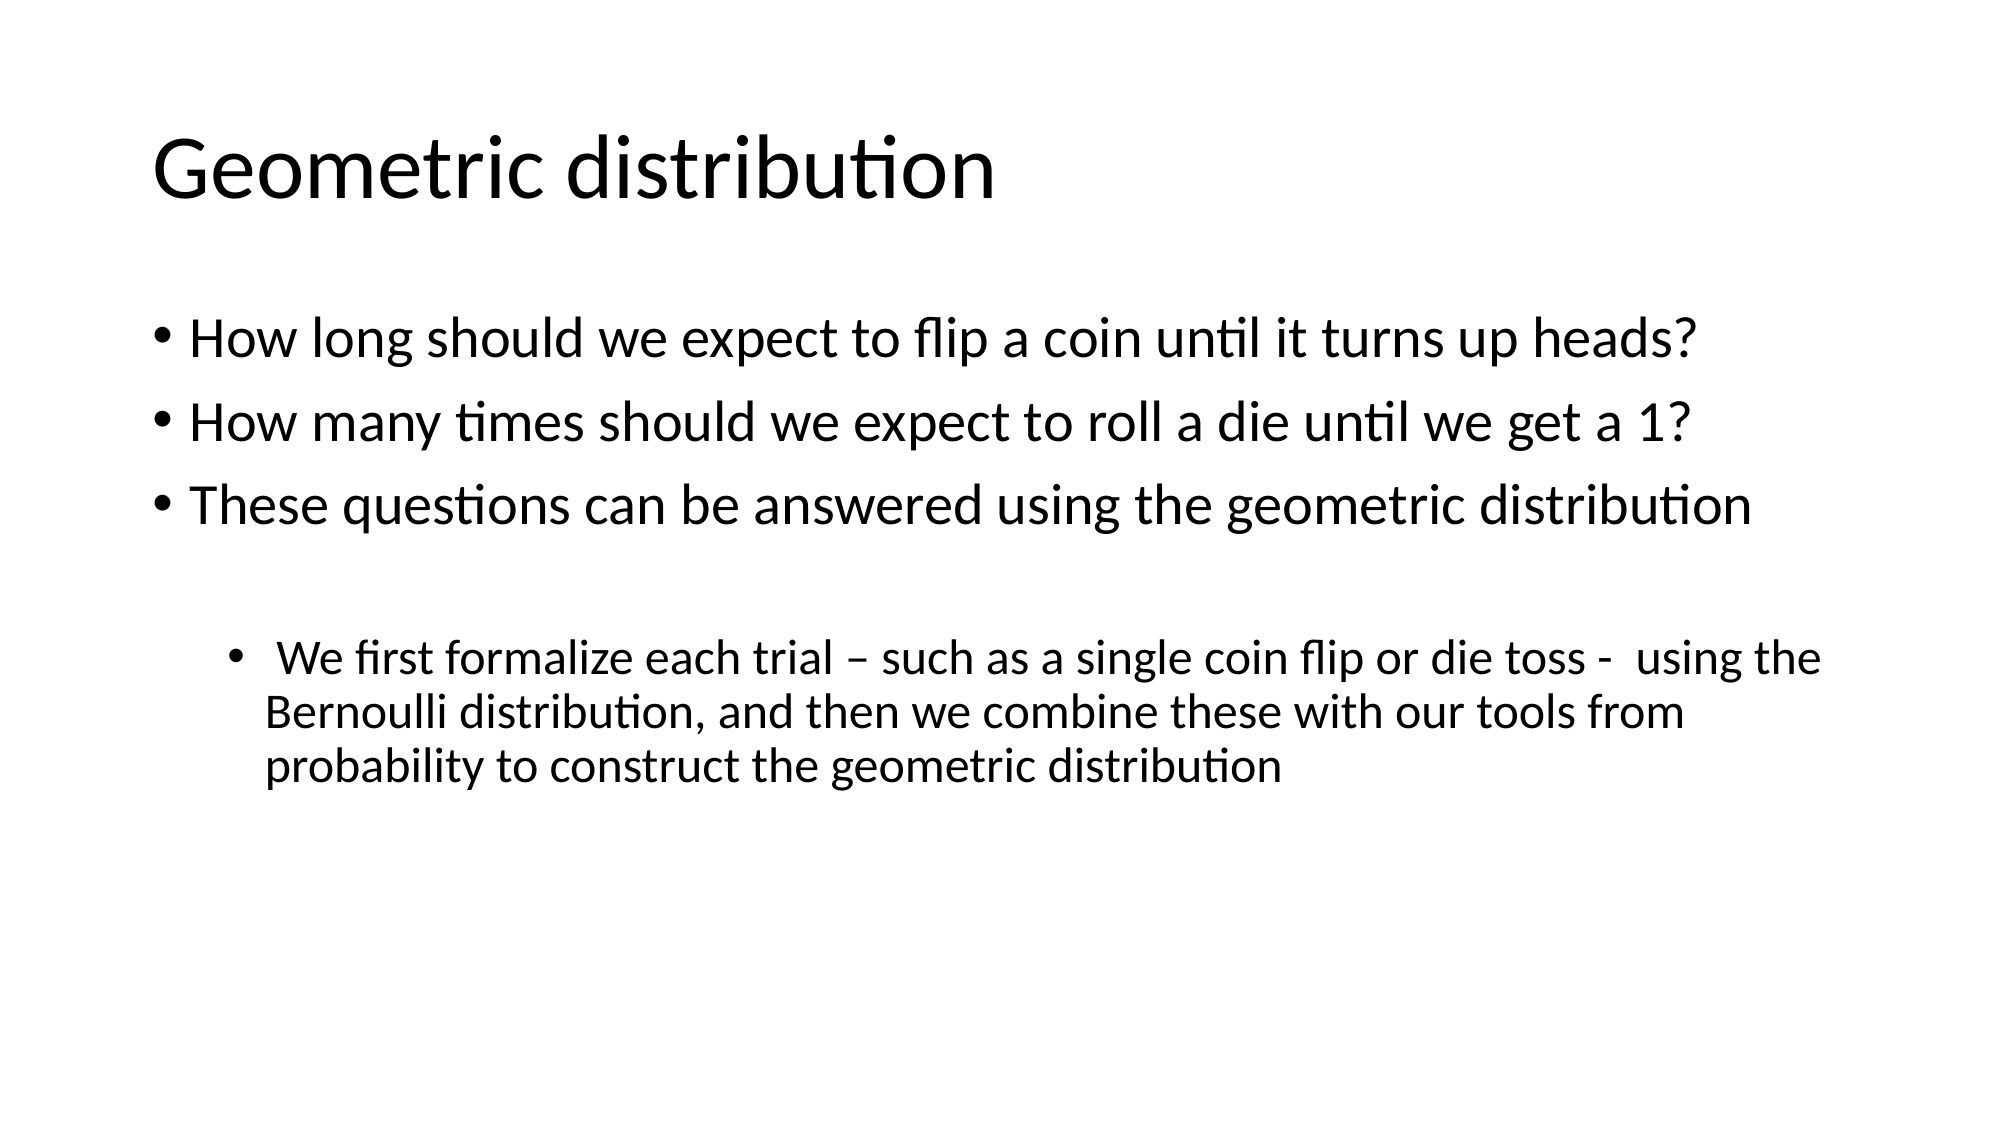

# Geometric distribution
How long should we expect to flip a coin until it turns up heads?
How many times should we expect to roll a die until we get a 1?
These questions can be answered using the geometric distribution

 We first formalize each trial – such as a single coin flip or die toss -  using the Bernoulli distribution, and then we combine these with our tools from probability to construct the geometric distribution